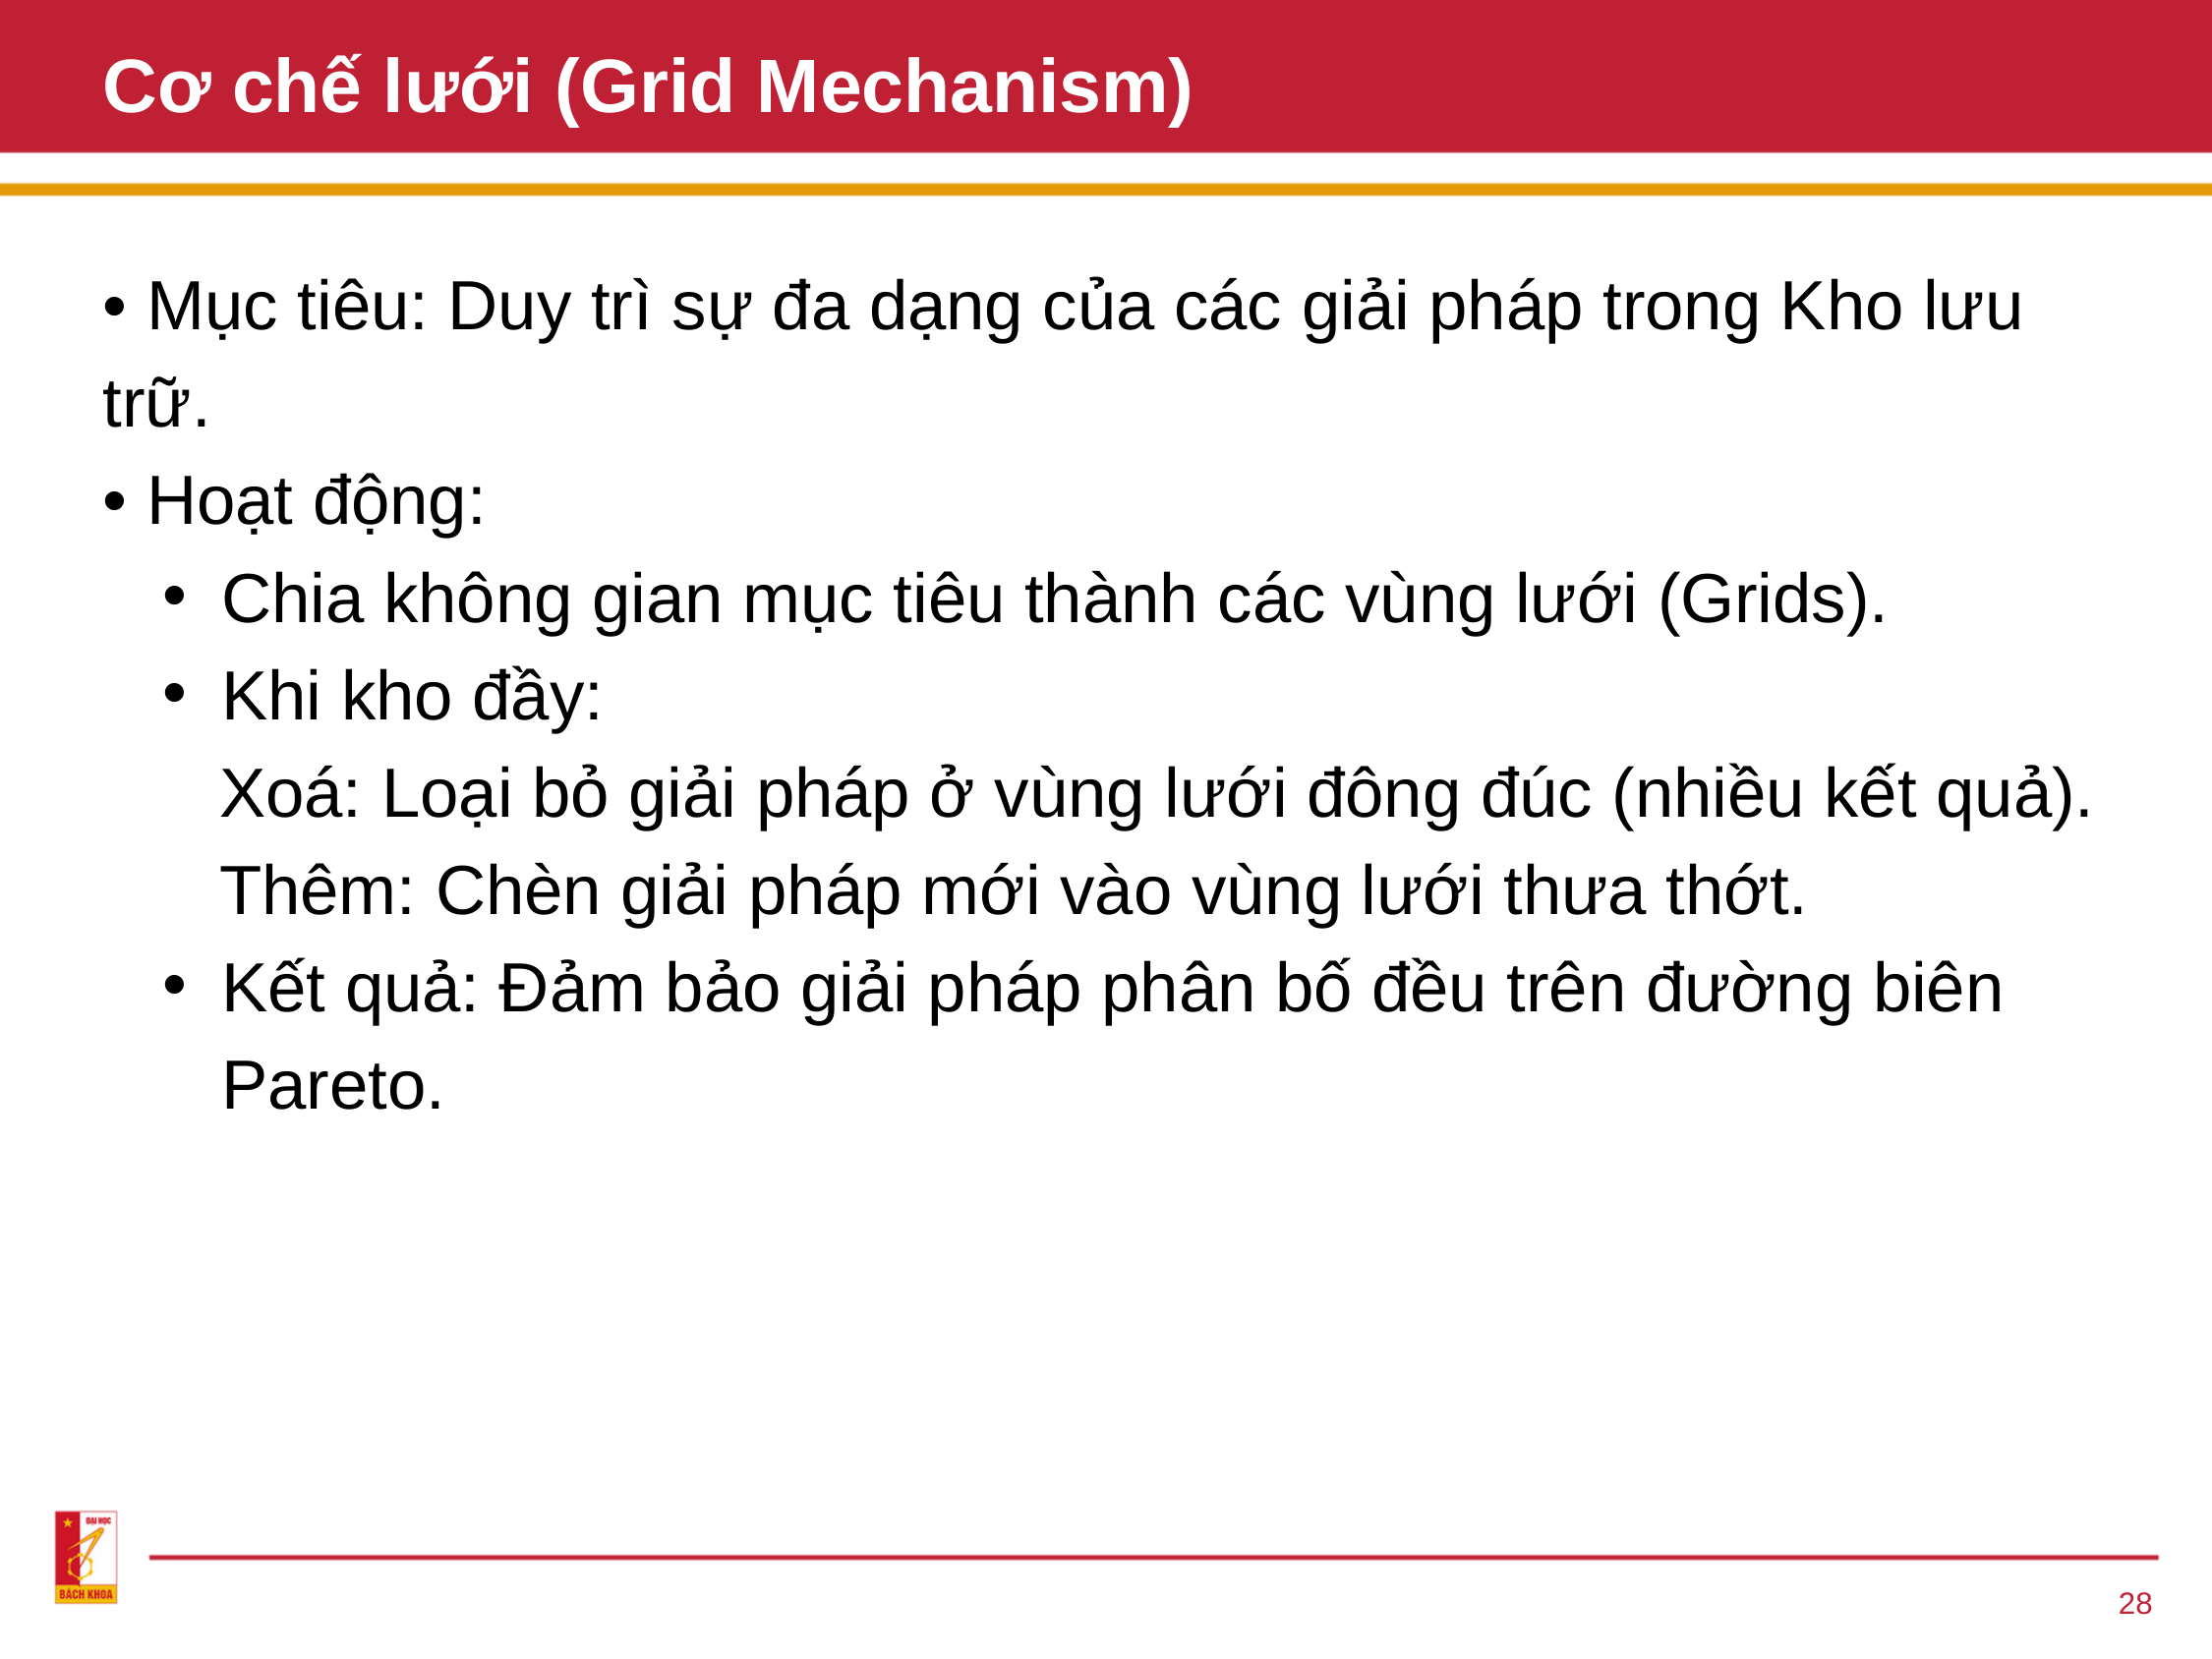

Cơ chế lưới (Grid Mechanism)
• Mục tiêu: Duy trì sự đa dạng của các giải pháp trong Kho lưu trữ.
• Hoạt động:
Chia không gian mục tiêu thành các vùng lưới (Grids).
Khi kho đầy:
      Xoá: Loại bỏ giải pháp ở vùng lưới đông đúc (nhiều kết quả).
      Thêm: Chèn giải pháp mới vào vùng lưới thưa thớt.
Kết quả: Đảm bảo giải pháp phân bố đều trên đường biên Pareto.
28